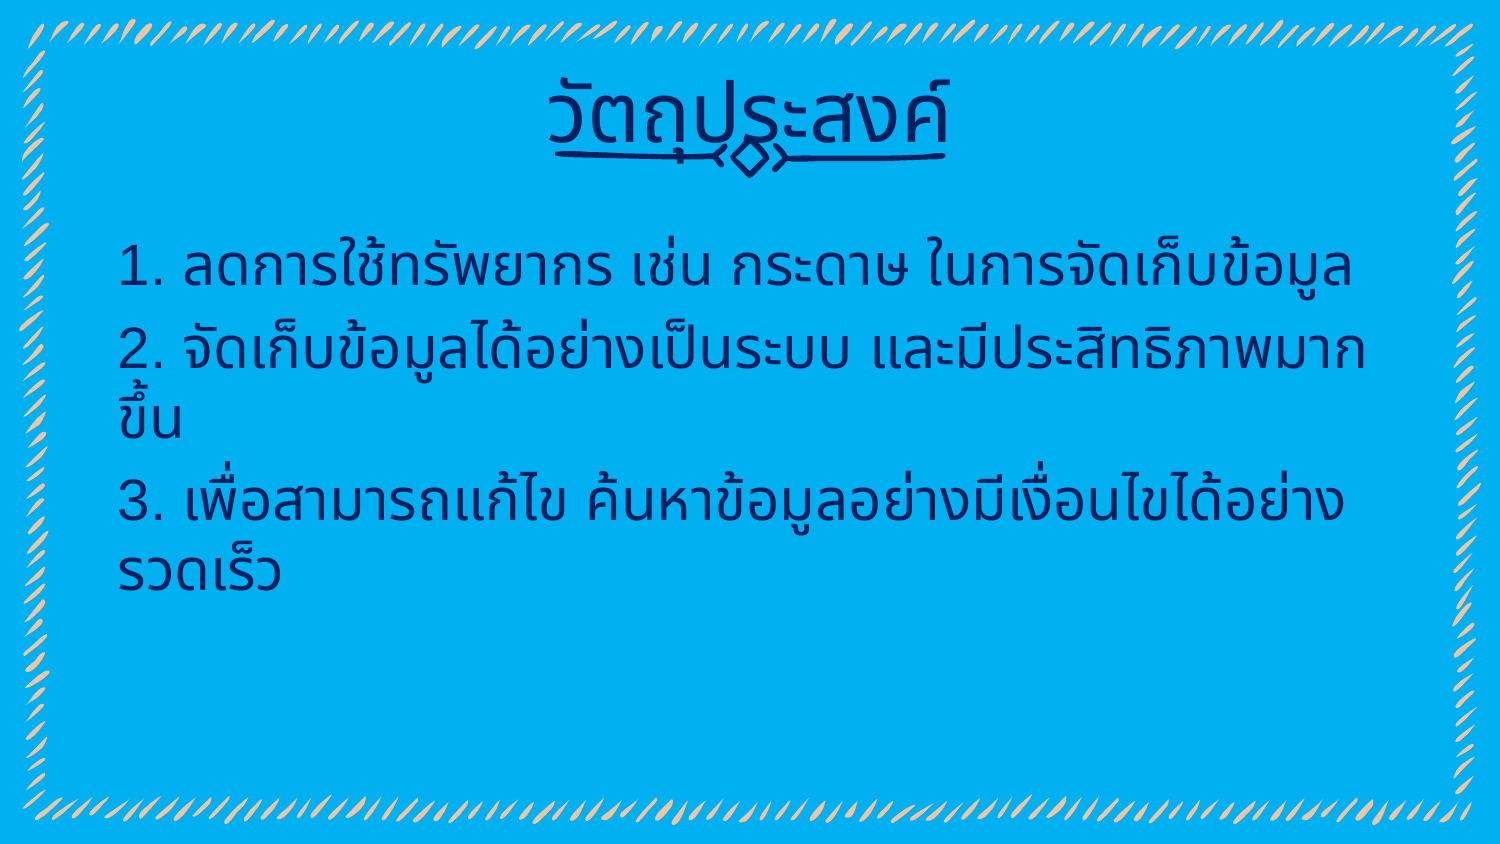

วัตถุประสงค์

1. ลดการใช้ทรัพยากร เช่น กระดาษ ในการจัดเก็บข้อมูล
2. จัดเก็บข้อมูลได้อย่างเป็นระบบ และมีประสิทธิภาพมากขึ้น
3. เพื่อสามารถแก้ไข ค้นหาข้อมูลอย่างมีเงื่อนไขได้อย่างรวดเร็ว